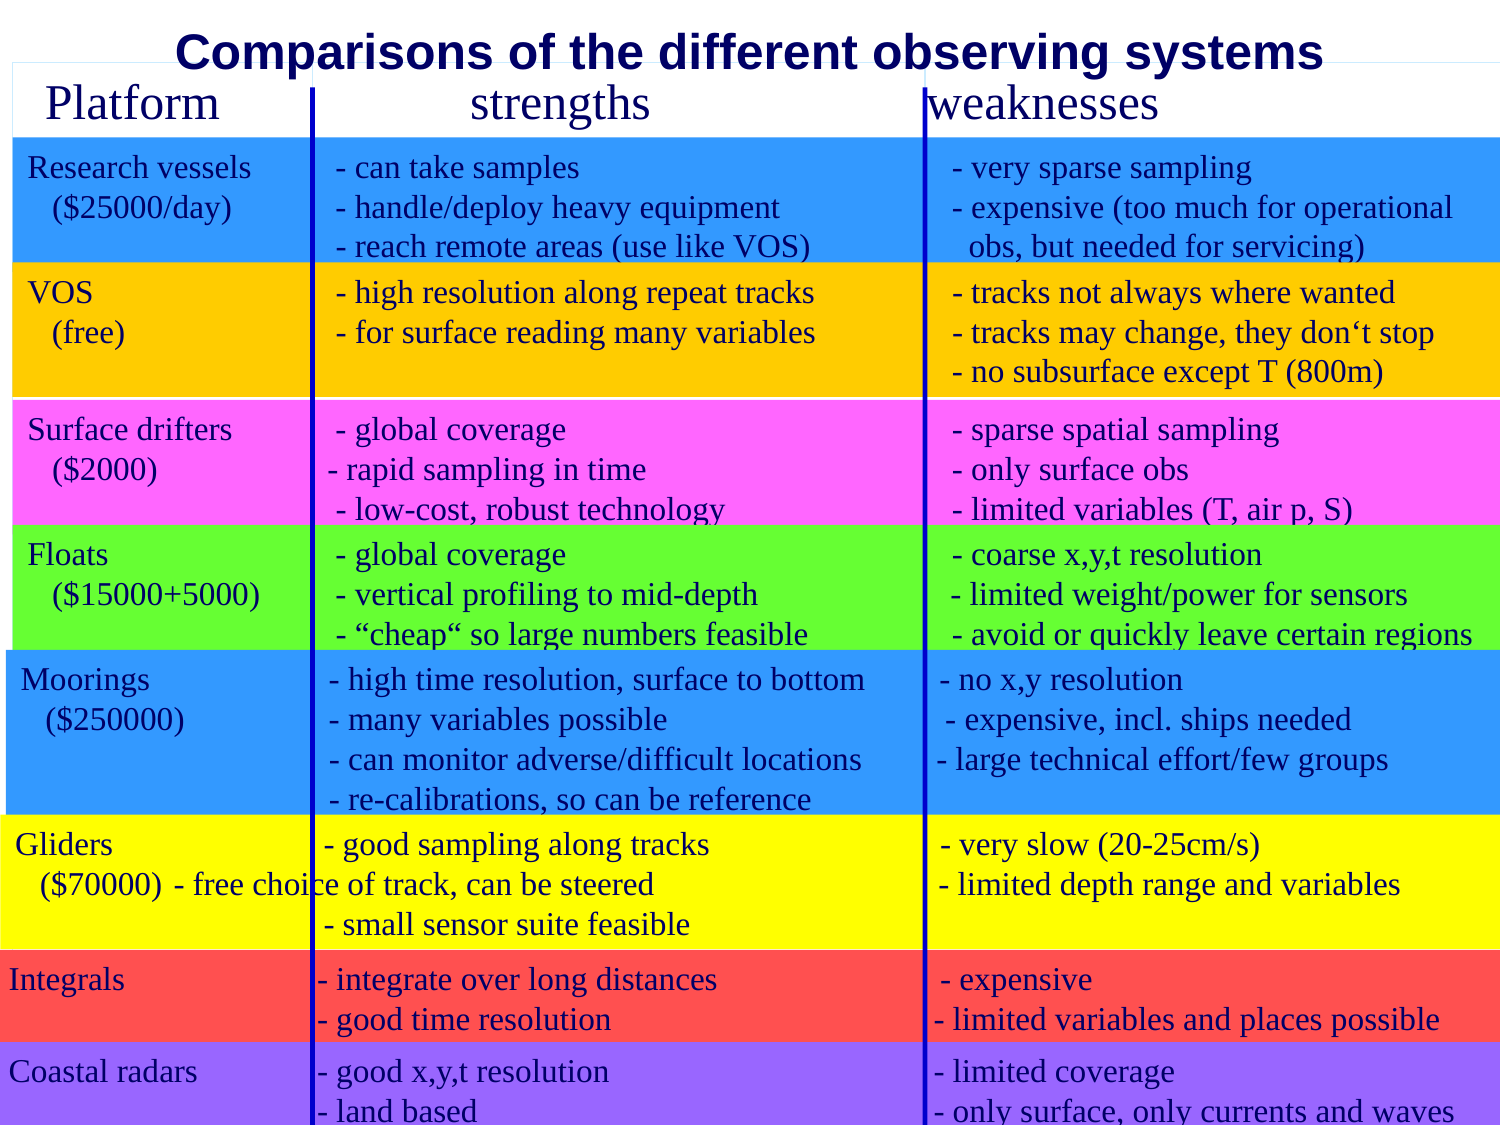

# Comparisons of the different observing systems

Platform                    strengths                      weaknesses

Research vessels	 - can take samples 		 	   - very sparse sampling
   ($25000/day)	 - handle/deploy heavy equipment	   - expensive (too much for operational
		 - reach remote areas (use like VOS)	     obs, but needed for servicing)
VOS		 - high resolution along repeat tracks	   - tracks not always where wanted
   (free)		 - for surface reading many variables	   - tracks may change, they don‘t stop
						   - no subsurface except T (800m)
Surface drifters	 - global coverage			   - sparse spatial sampling
   ($2000)	 	- rapid sampling in time		   - only surface obs
		 - low-cost, robust technology	   	   - limited variables (T, air p, S)
Floats		 - global coverage			   - coarse x,y,t resolution
   ($15000+5000)	 - vertical profiling to mid-depth	                     - limited weight/power for sensors
		 - “cheap“ so large numbers feasible	   - avoid or quickly leave certain regions
Moorings		 - high time resolution, surface to bottom         - no x,y resolution
   ($250000)	 - many variables possible		   - expensive, incl. ships needed
		 - can monitor adverse/difficult locations         - large technical effort/few groups
		 - re-calibrations, so can be reference
Gliders		 - good sampling along tracks		   - very slow (20-25cm/s)
   ($70000)	 - free choice of track, can be steered	                     - limited depth range and variables
		 - small sensor suite feasible
Integrals		 - integrate over long distances	                      - expensive
		 - good time resolution		   - limited variables and places possible
Coastal radars	 - good x,y,t resolution		   - limited coverage
		 - land based			   - only surface, only currents and waves